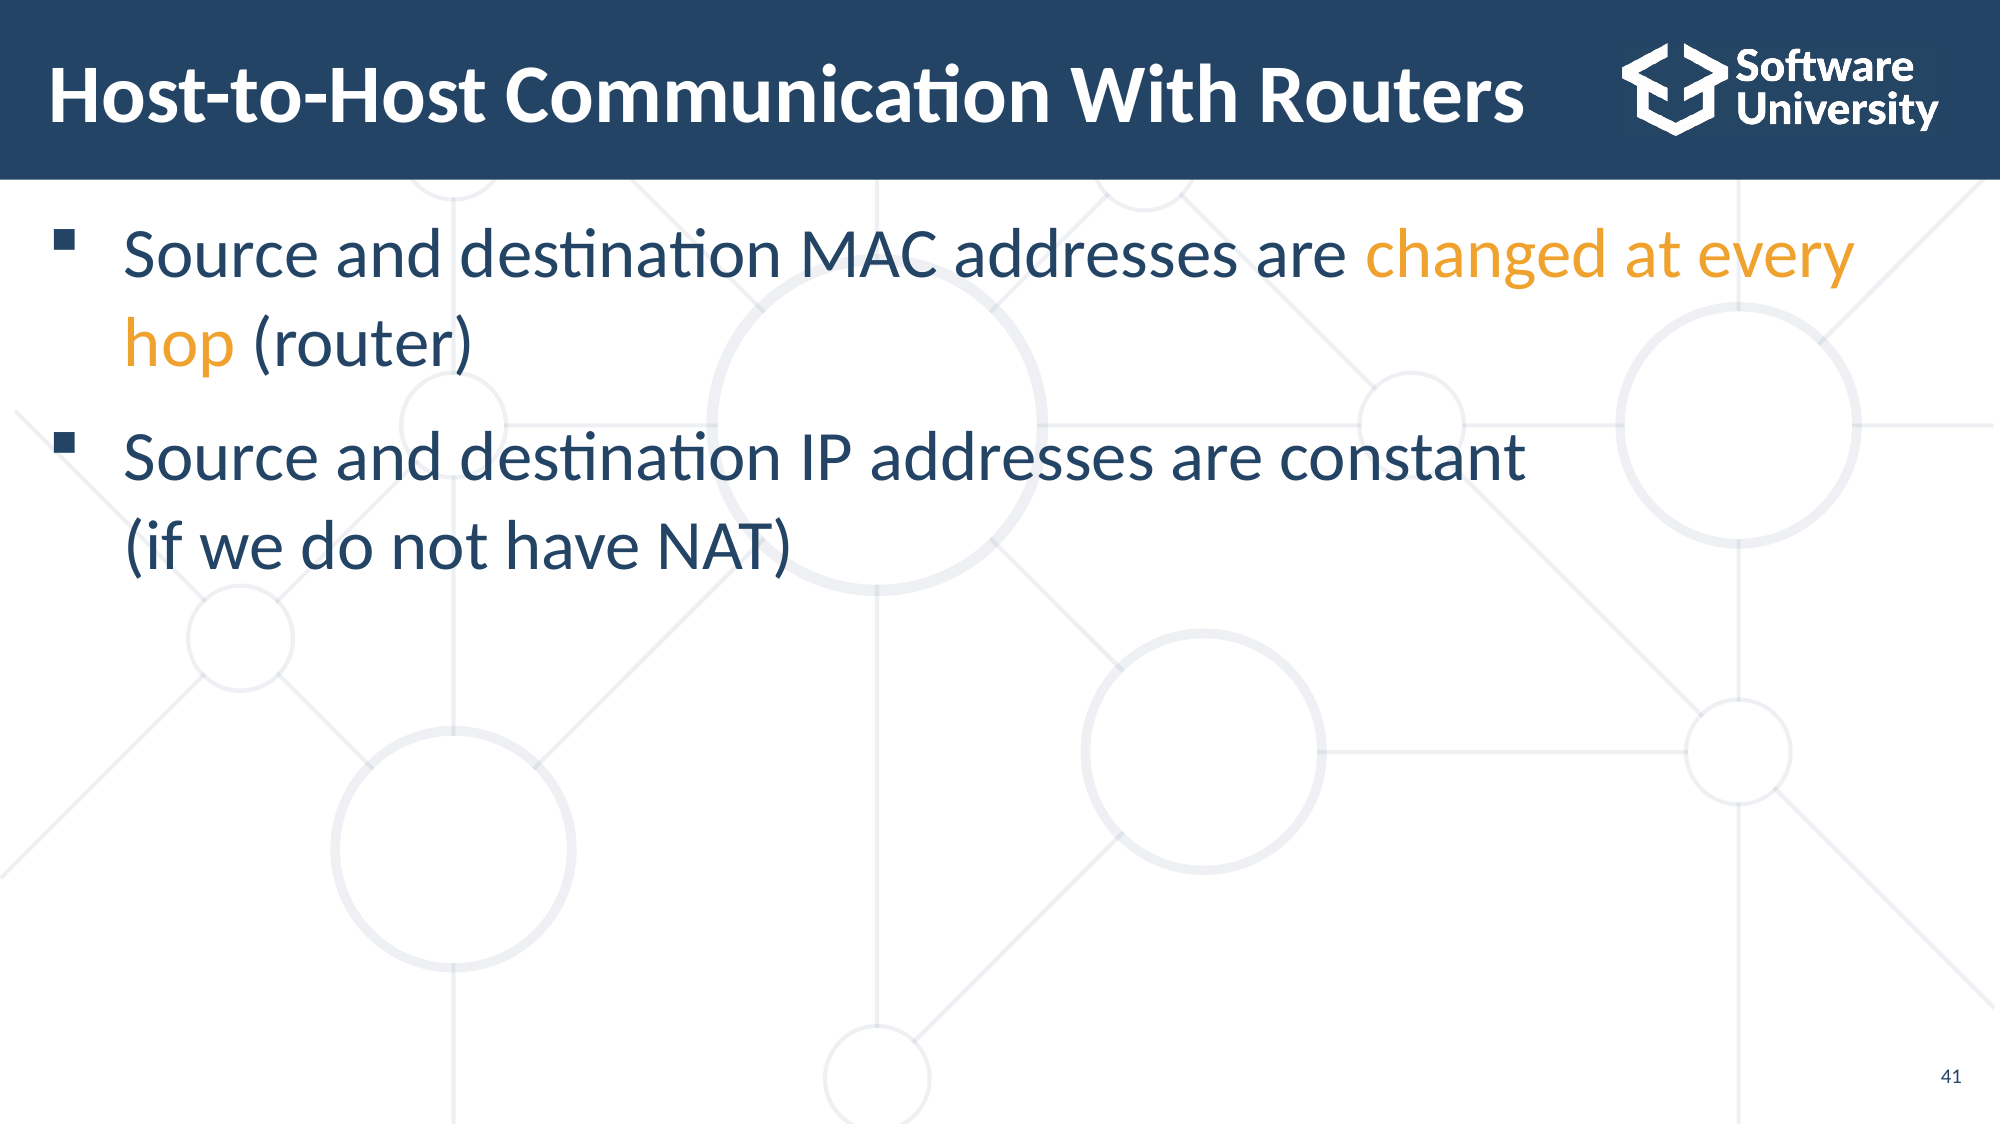

# Host-to-Host Communication With Routers
Source and destination MAC addresses are changed at every
hop (router)
Source and destination IP addresses are constant
(if we do not have NAT)

41